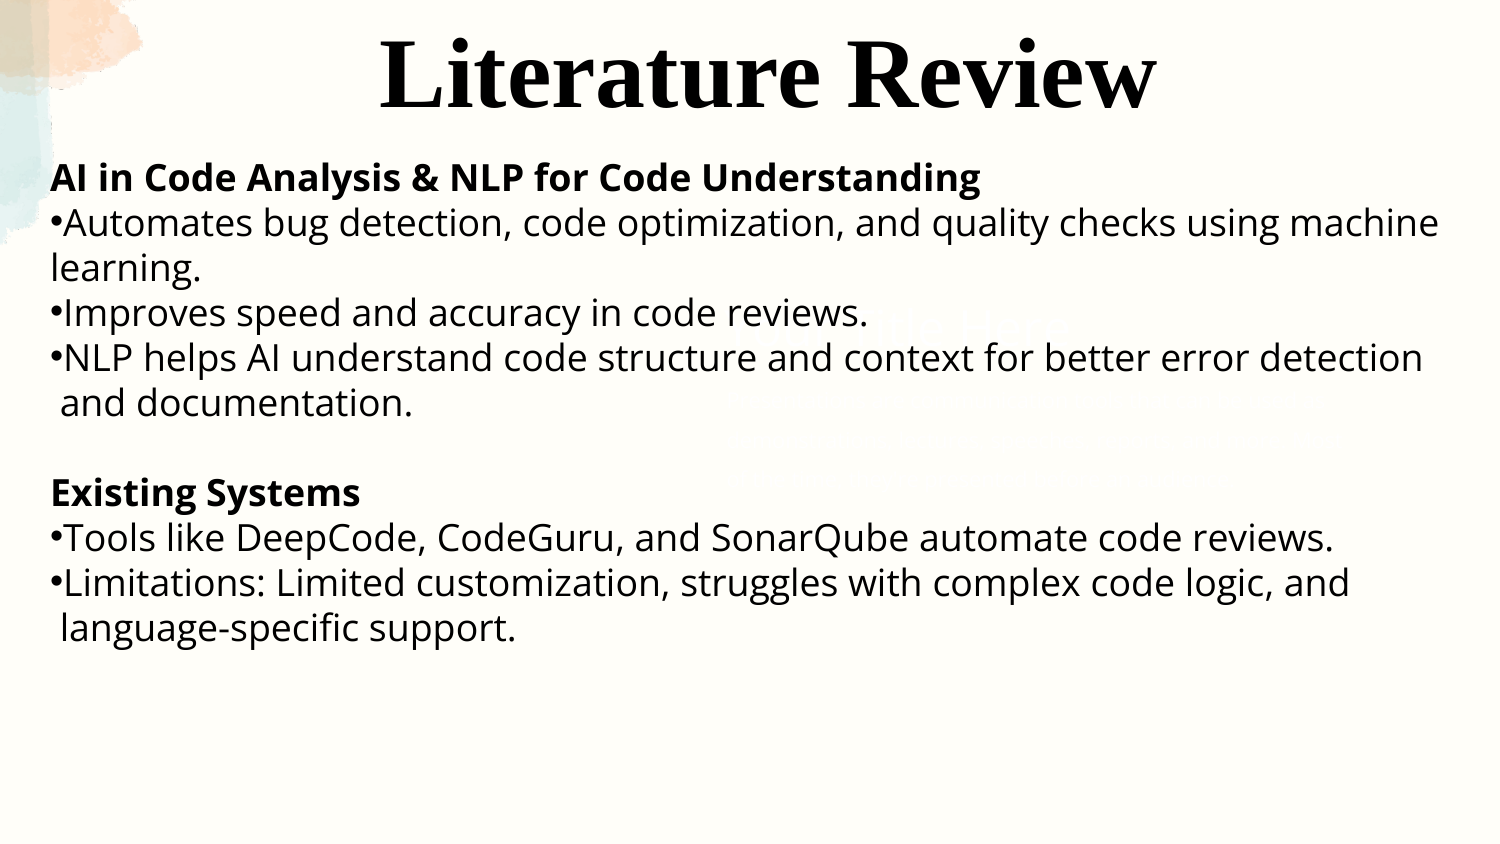

Literature Review
AI in Code Analysis & NLP for Code Understanding
Automates bug detection, code optimization, and quality checks using machine
learning.
Improves speed and accuracy in code reviews.
NLP helps AI understand code structure and context for better error detection
 and documentation.

Existing Systems
Tools like DeepCode, CodeGuru, and SonarQube automate code reviews.
Limitations: Limited customization, struggles with complex code logic, and
 language-specific support.
Your Title Here
Presentations are communication tools that can be used as demonstrations, lectures, speeches, reports, and more. Most of the time, they're presented before an audience.